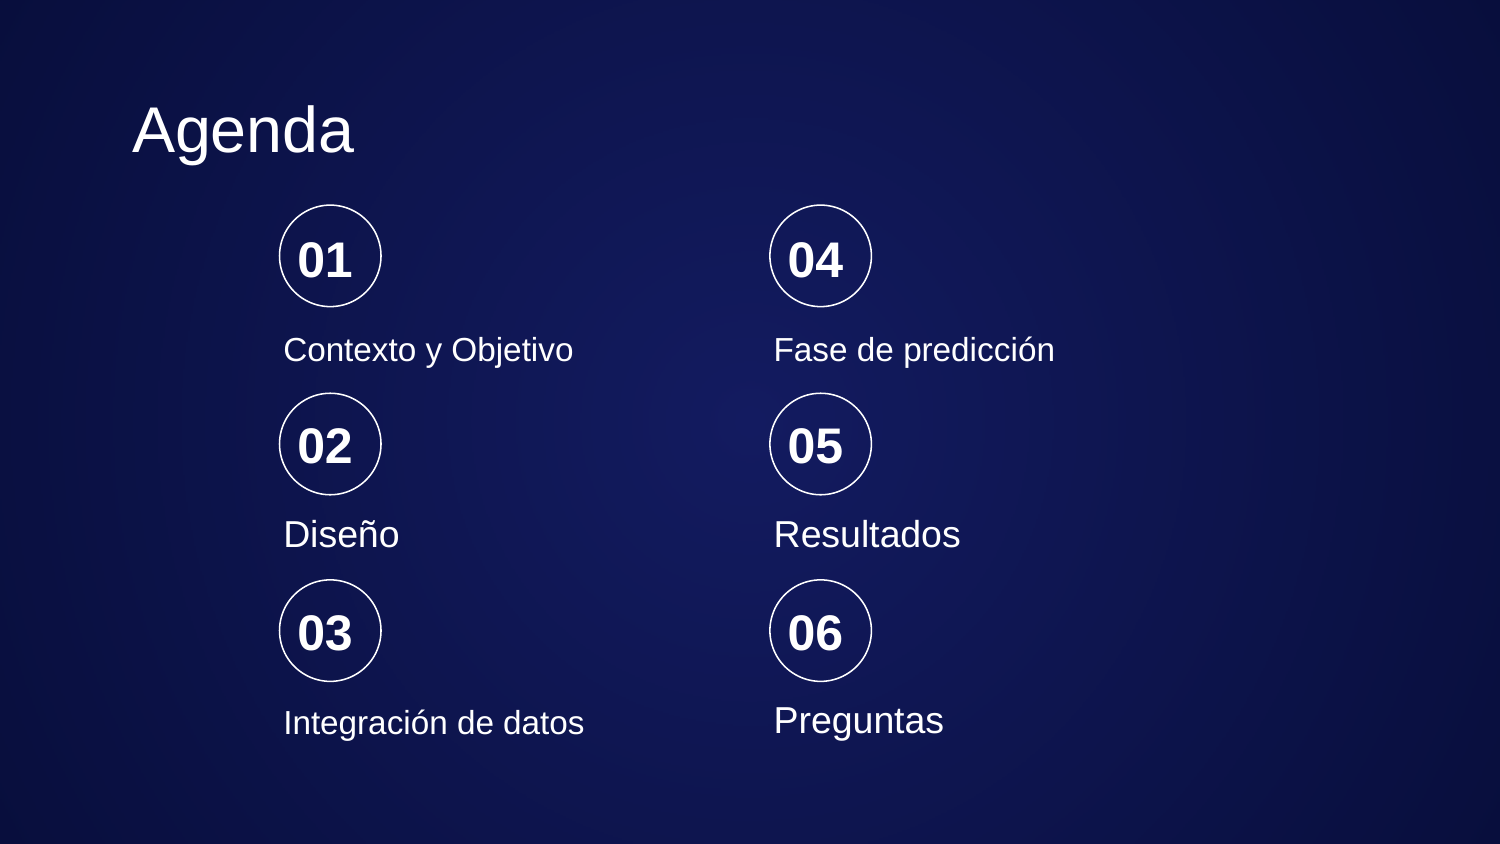

# Agenda

01
04
Contexto y Objetivo
Fase de predicción

02
05
Diseño
Resultados

03
06
Integración de datos
Preguntas